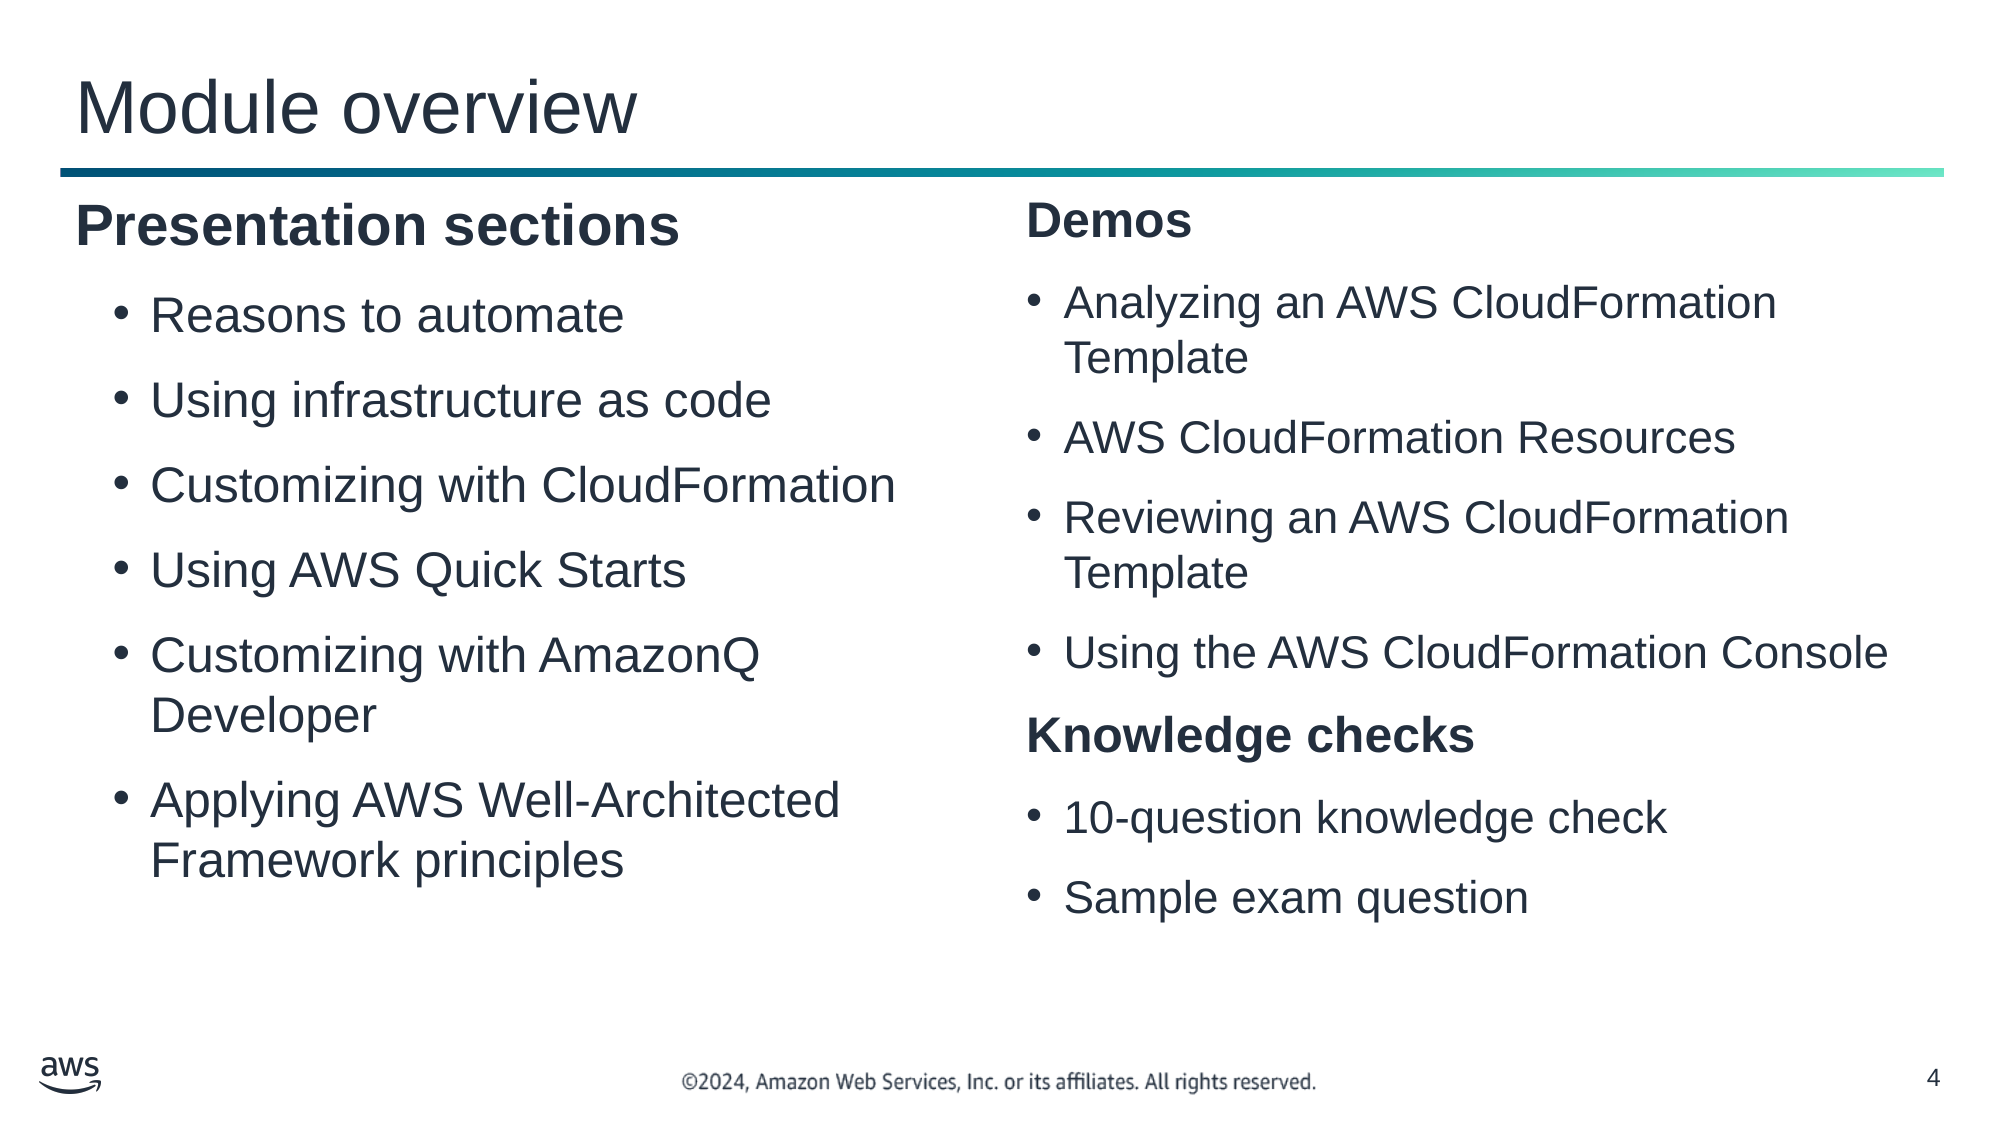

# Module overview
Presentation sections
Reasons to automate
Using infrastructure as code
Customizing with CloudFormation
Using AWS Quick Starts
Customizing with AmazonQ Developer
Applying AWS Well-Architected Framework principles
Demos
Analyzing an AWS CloudFormation Template
AWS CloudFormation Resources
Reviewing an AWS CloudFormation Template
Using the AWS CloudFormation Console
Knowledge checks
10-question knowledge check
Sample exam question
4